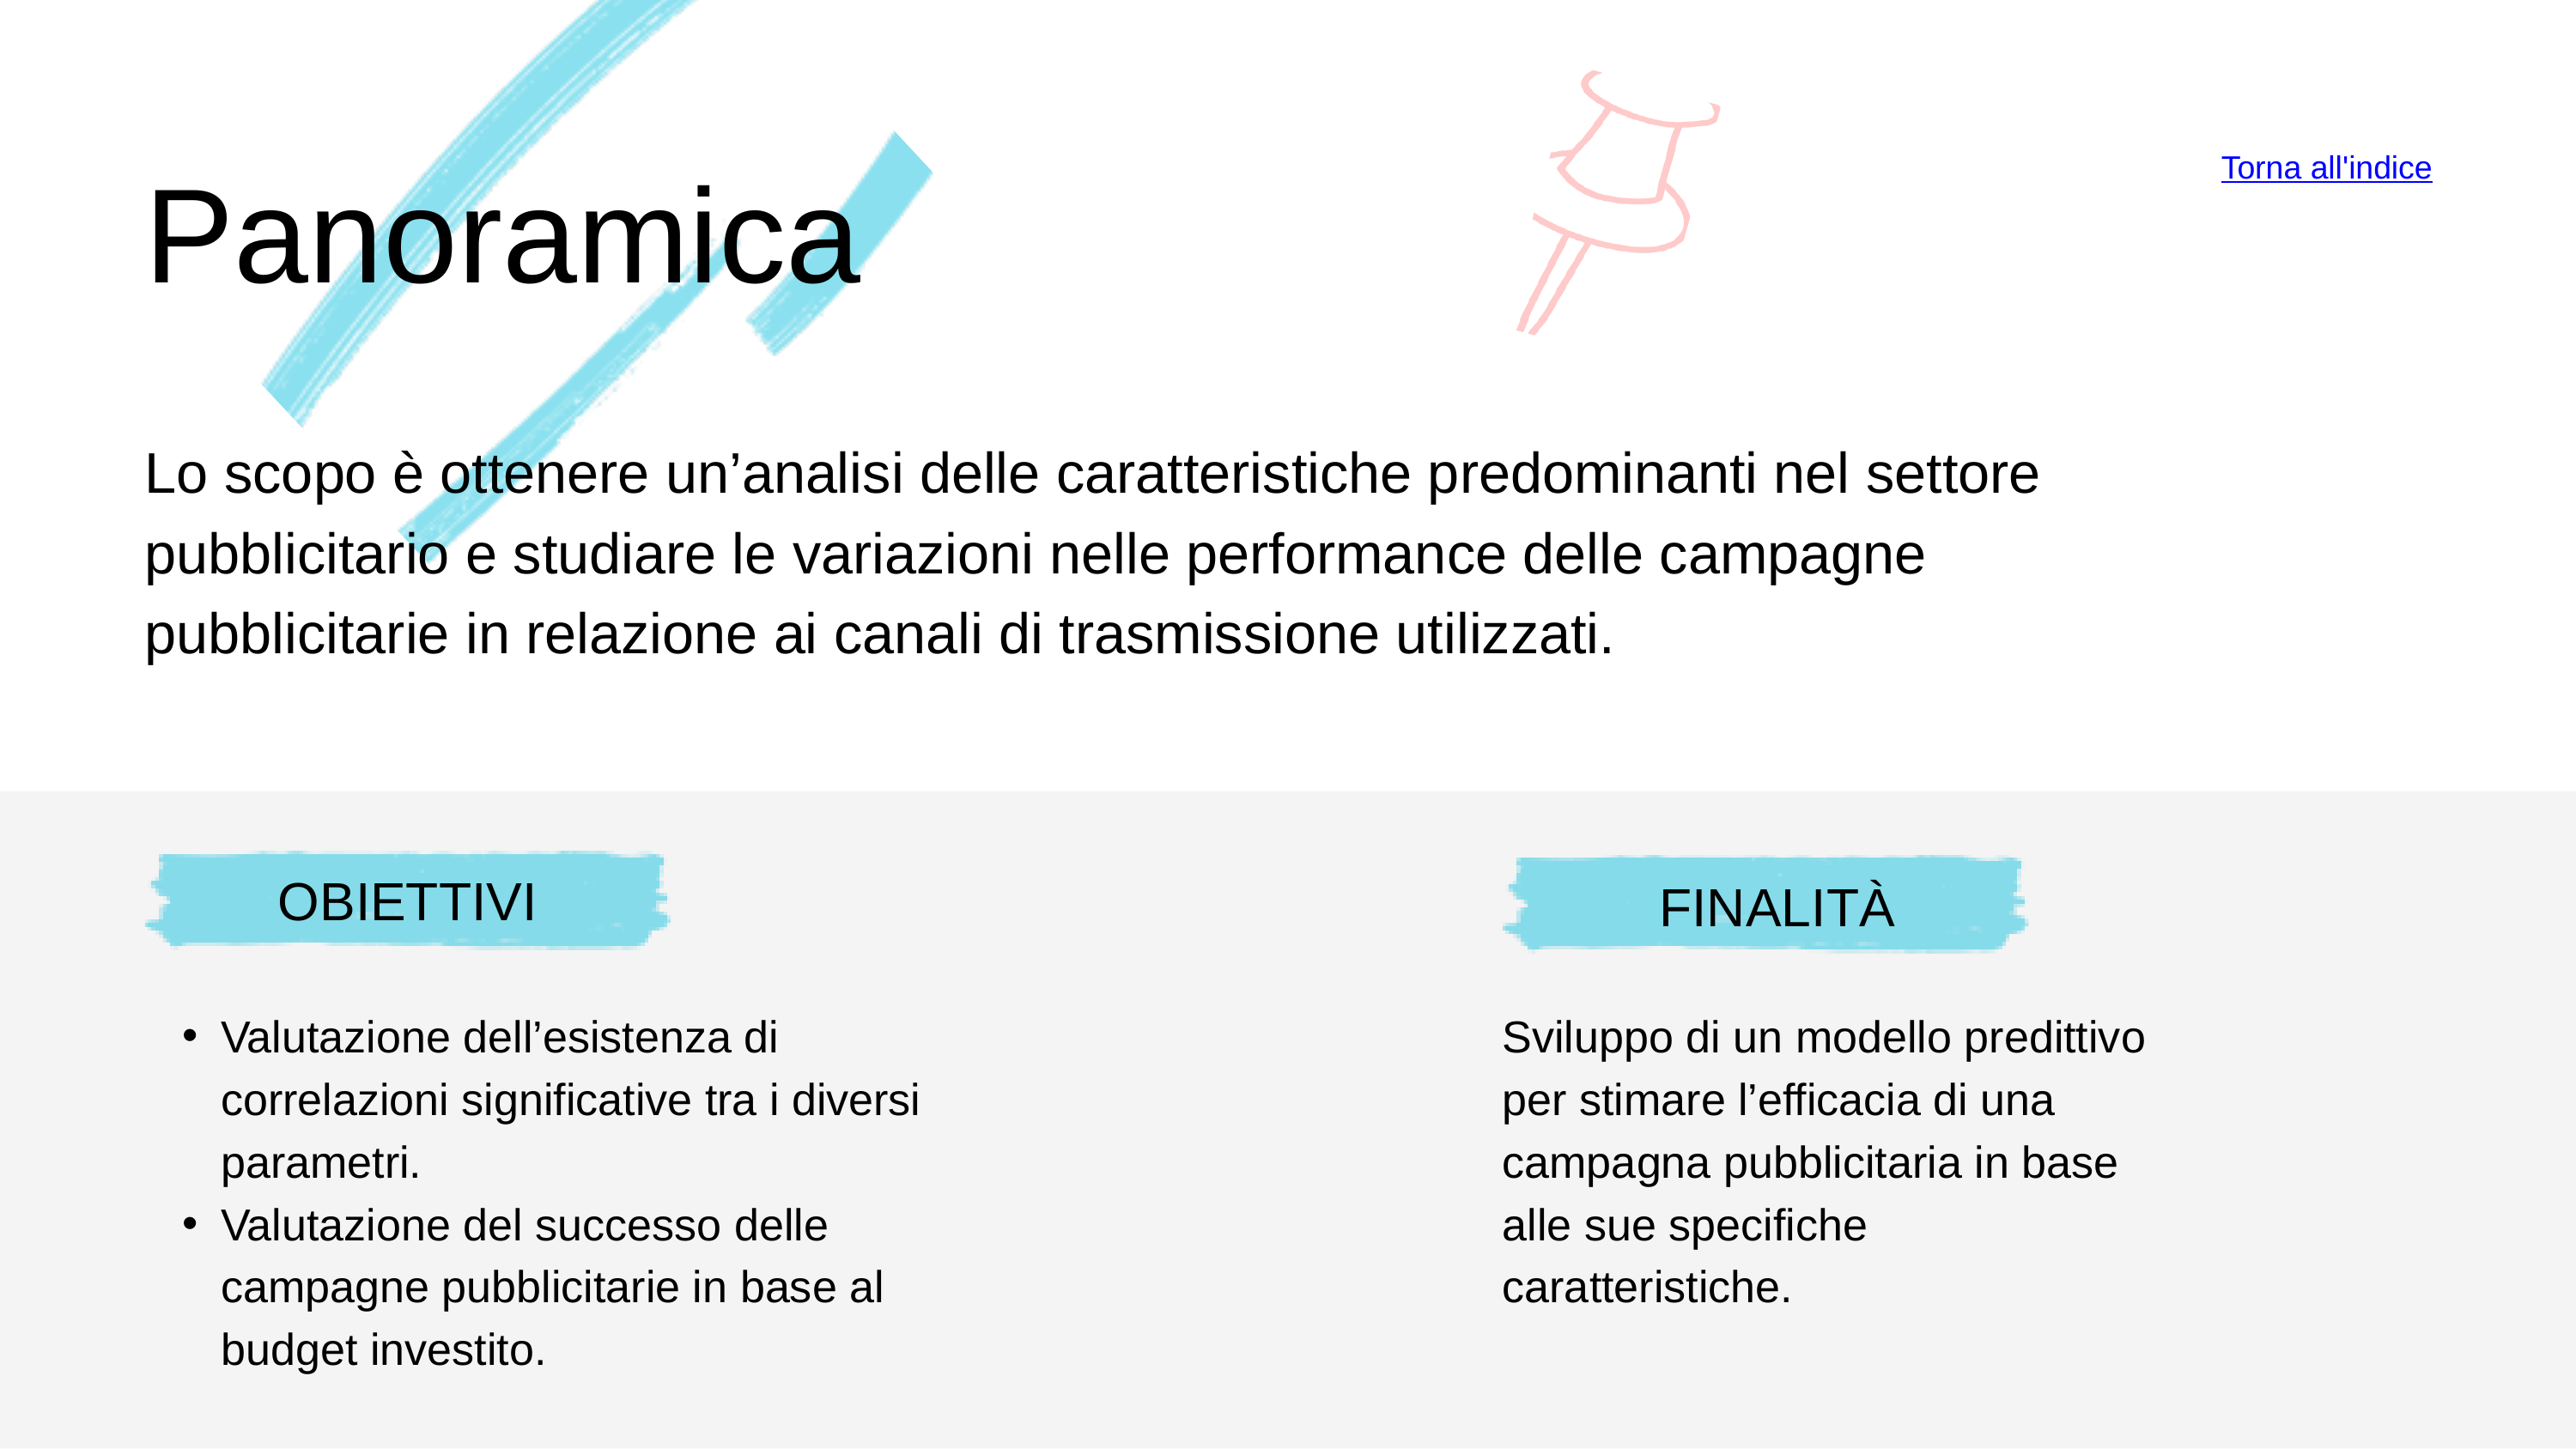

Panoramica
Torna all'indice
Lo scopo è ottenere un’analisi delle caratteristiche predominanti nel settore pubblicitario e studiare le variazioni nelle performance delle campagne pubblicitarie in relazione ai canali di trasmissione utilizzati.

OBIETTIVI
Valutazione dell’esistenza di correlazioni significative tra i diversi parametri.
Valutazione del successo delle  campagne pubblicitarie in base al budget investito.

FINALITÀ
Sviluppo di un modello predittivo per stimare l’efficacia di una campagna pubblicitaria in base alle sue specifiche caratteristiche.